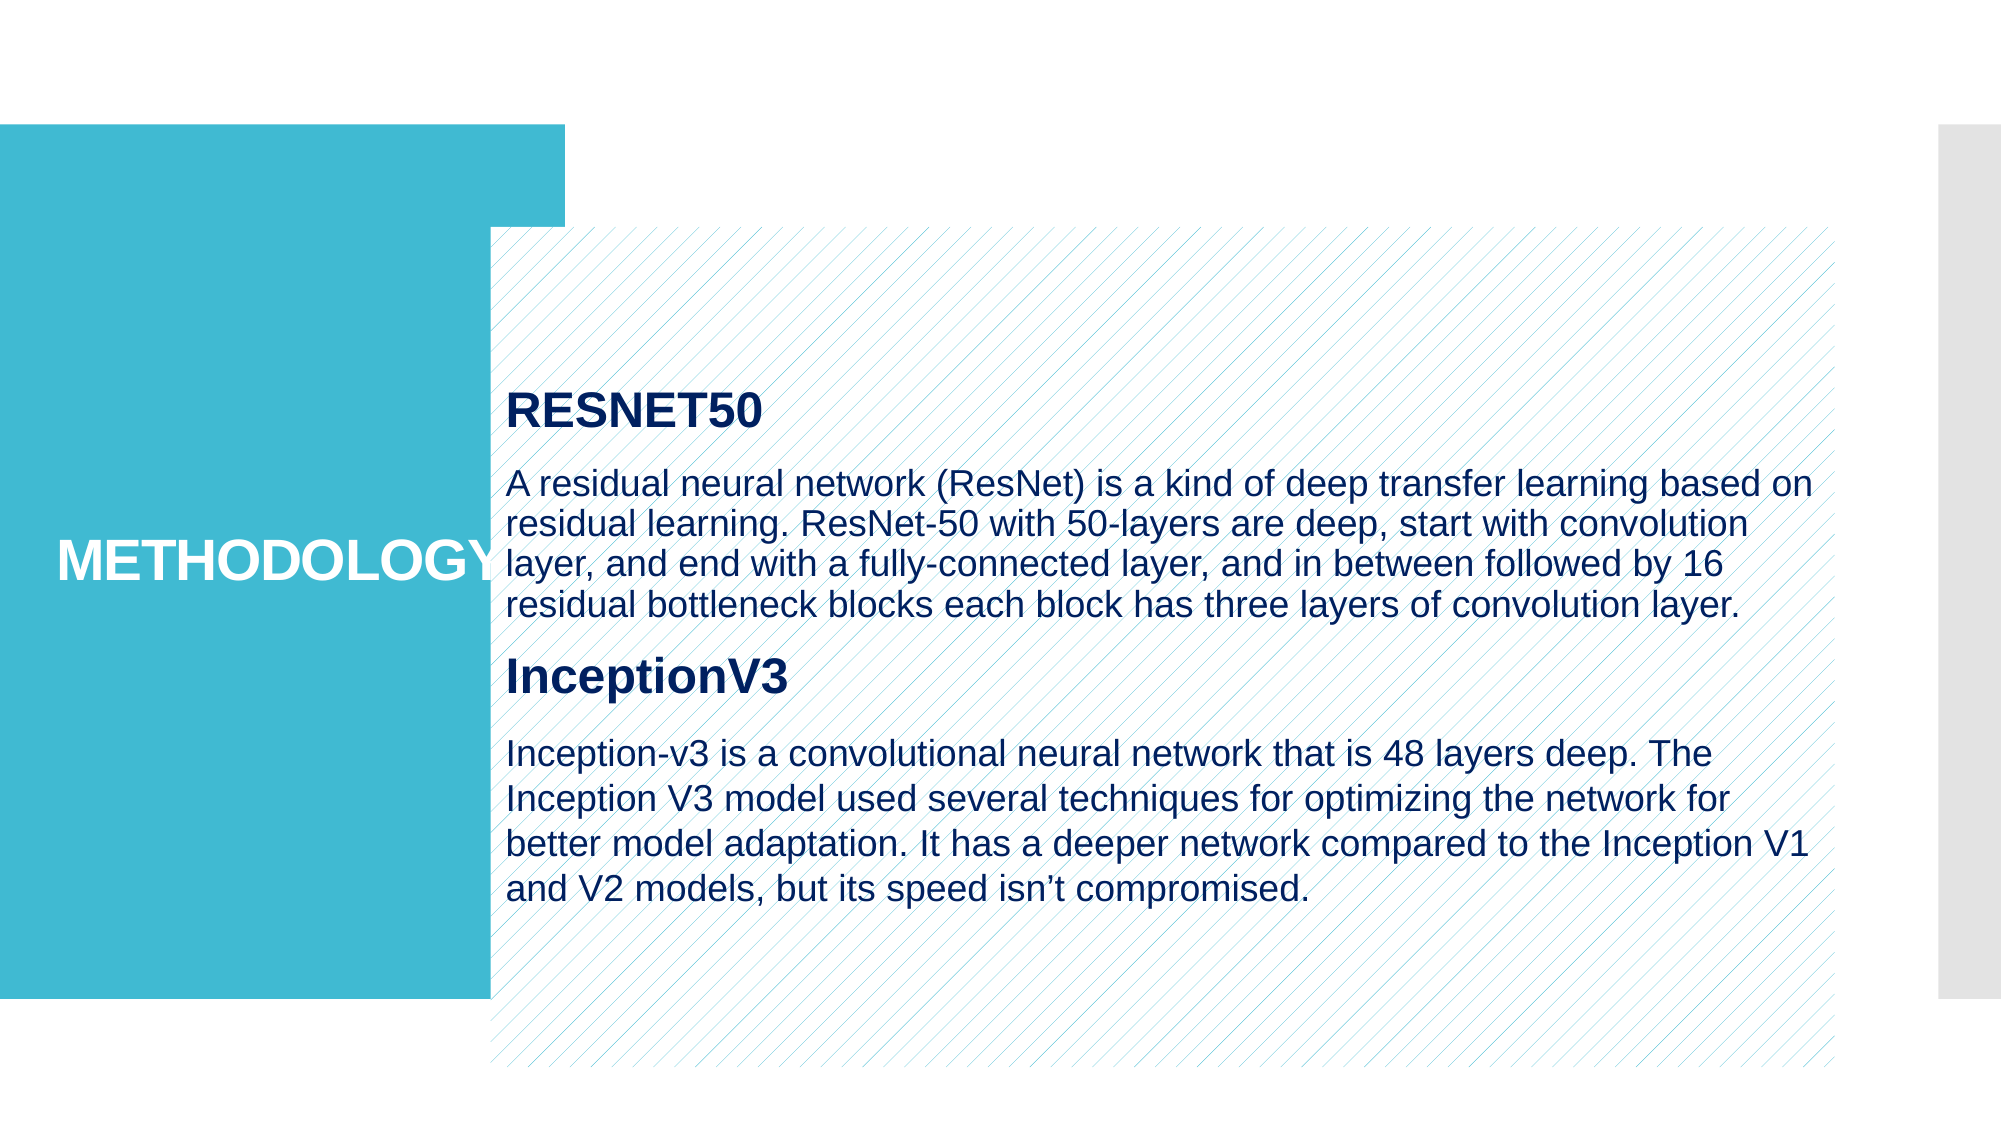

# METHODOLOGY
RESNET50
A residual neural network (ResNet) is a kind of deep transfer learning based on residual learning. ResNet-50 with 50-layers are deep, start with convolution layer, and end with a fully-connected layer, and in between followed by 16 residual bottleneck blocks each block has three layers of convolution layer.
InceptionV3
Inception-v3 is a convolutional neural network that is 48 layers deep. The Inception V3 model used several techniques for optimizing the network for better model adaptation. It has a deeper network compared to the Inception V1 and V2 models, but its speed isn’t compromised.